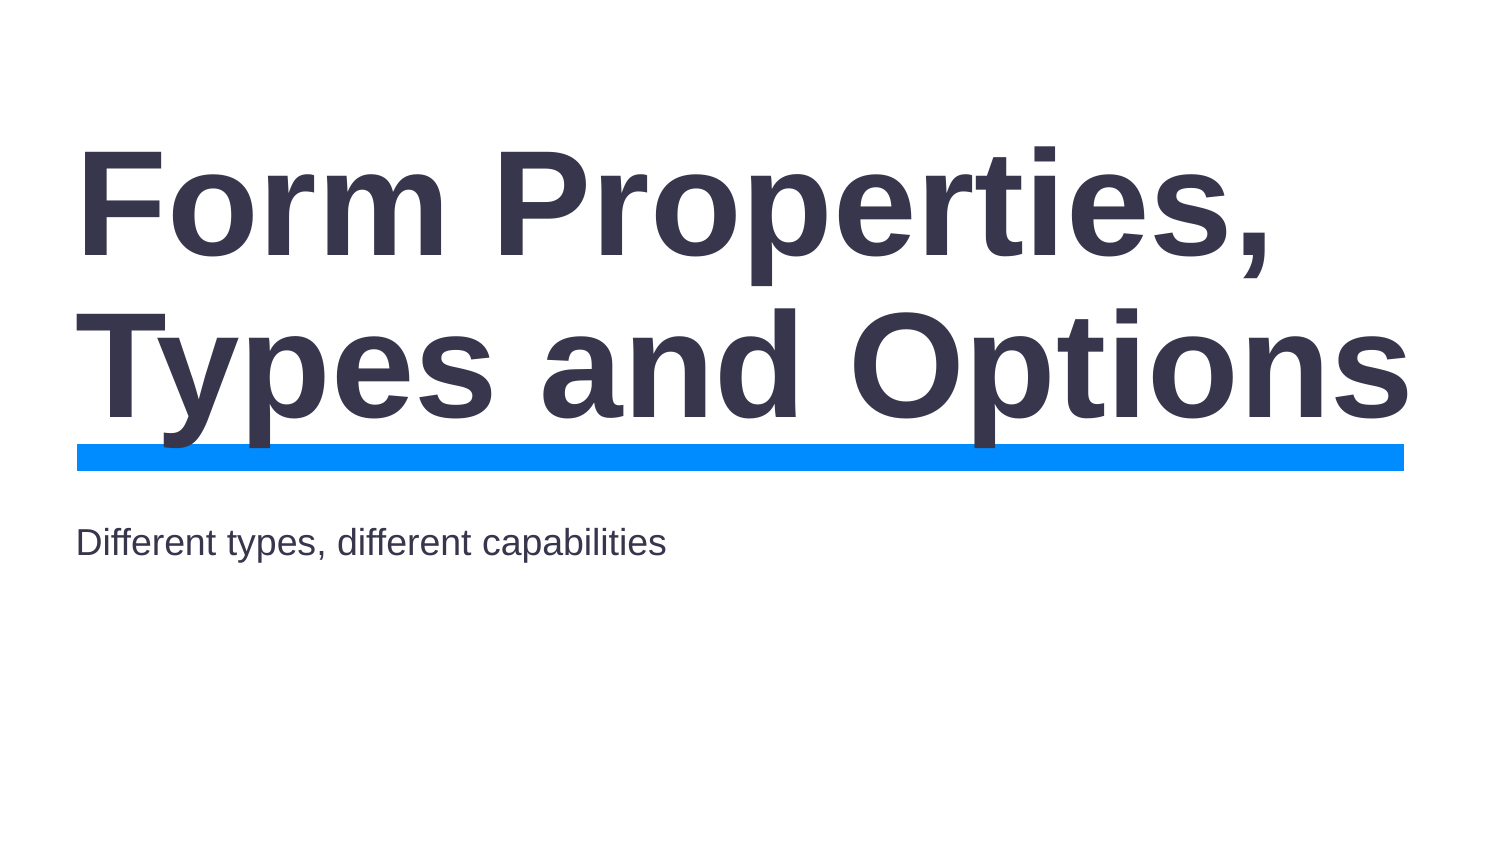

# Form Properties, Types and Options
Different types, different capabilities